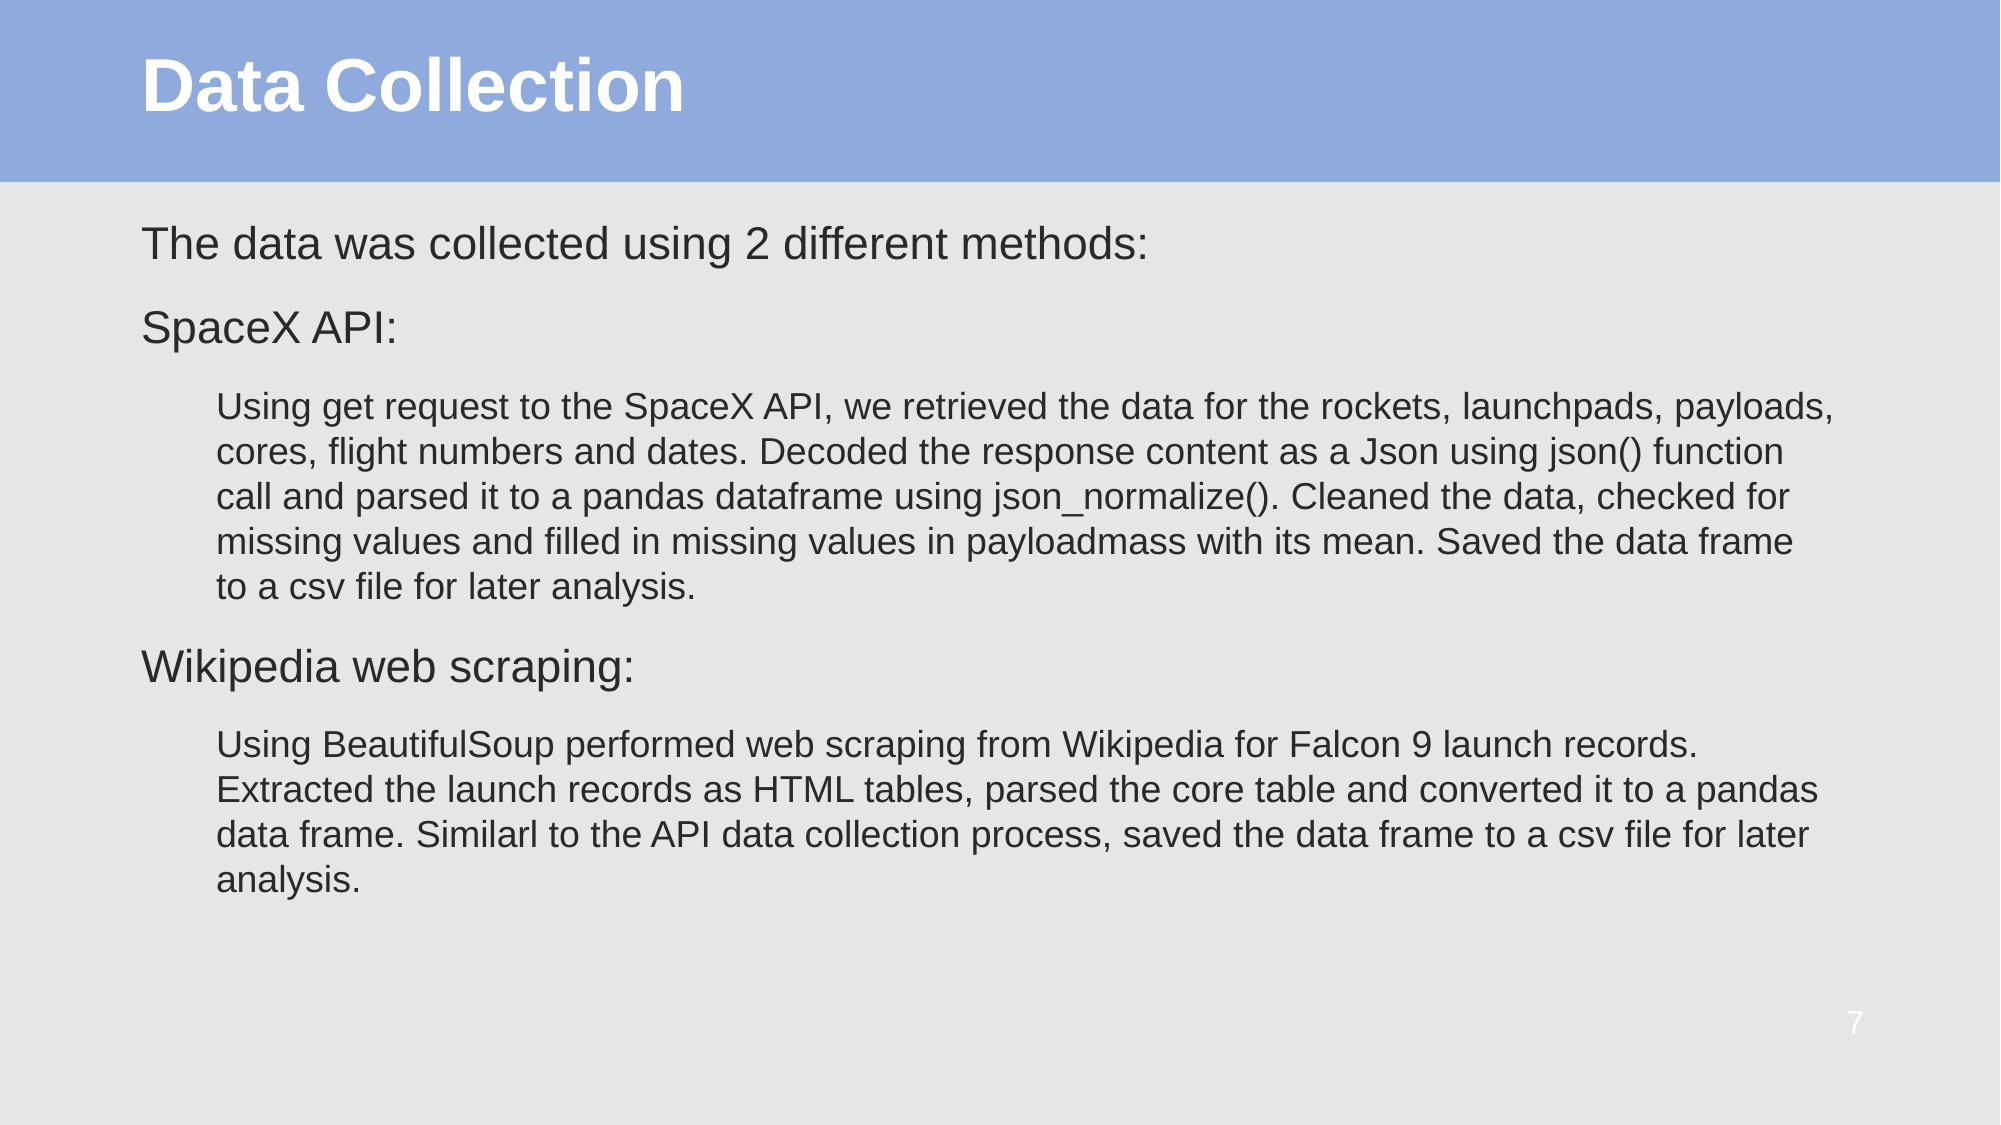

Data Collection
The data was collected using 2 different methods:
SpaceX API:
Using get request to the SpaceX API, we retrieved the data for the rockets, launchpads, payloads, cores, flight numbers and dates. Decoded the response content as a Json using json() function call and parsed it to a pandas dataframe using json_normalize(). Cleaned the data, checked for missing values and filled in missing values in payloadmass with its mean. Saved the data frame to a csv file for later analysis.
Wikipedia web scraping:
Using BeautifulSoup performed web scraping from Wikipedia for Falcon 9 launch records. Extracted the launch records as HTML tables, parsed the core table and converted it to a pandas data frame. Similarl to the API data collection process, saved the data frame to a csv file for later analysis.

7